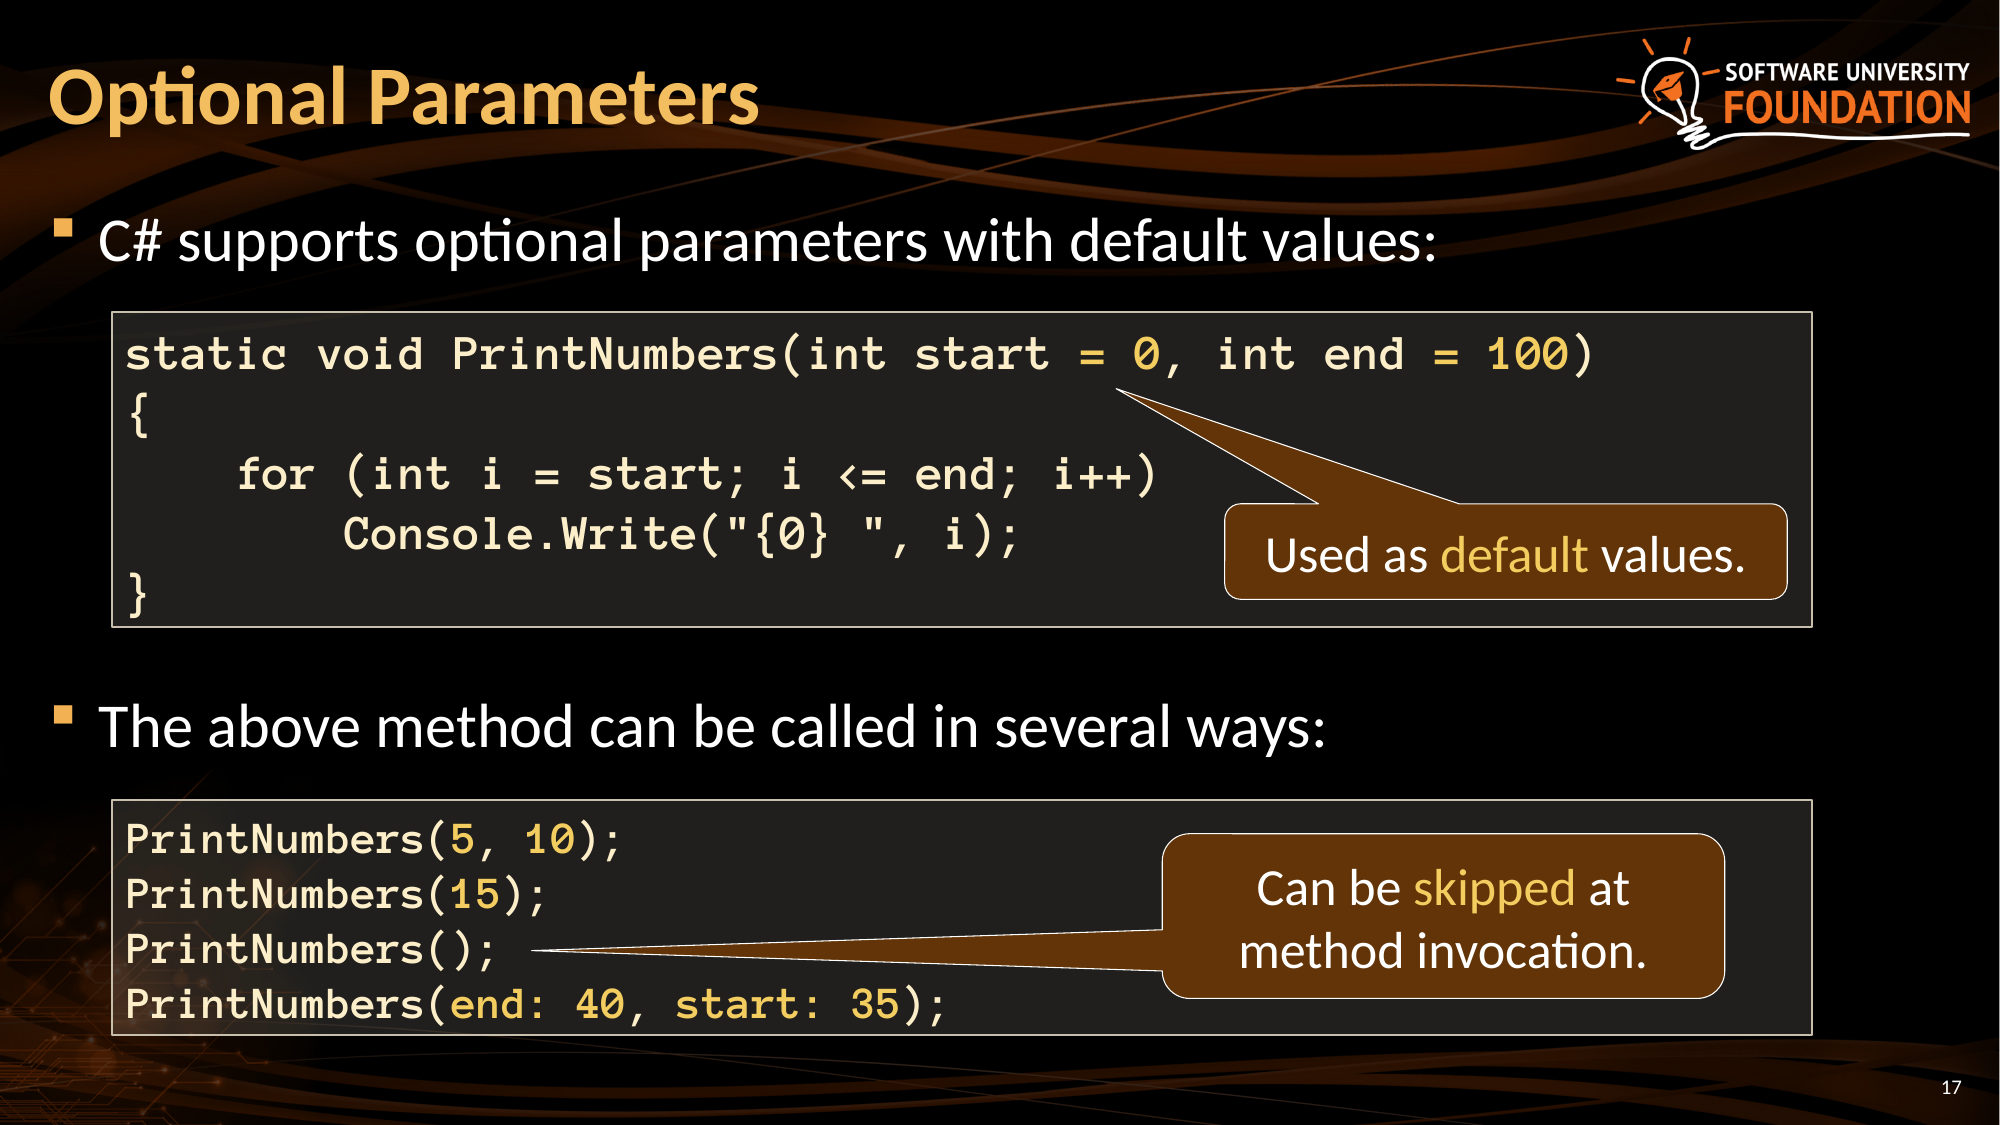

# Optional Parameters
C# supports optional parameters with default values:

The above method can be called in several ways:

static void PrintNumbers(int start = 0, int end = 100)
{
    for (int i = start; i <= end; i++)
        Console.Write("{0} ", i);
}
Used as default values.
PrintNumbers(5, 10);
PrintNumbers(15);
PrintNumbers();
PrintNumbers(end: 40, start: 35);
Can be skipped at method invocation.
17